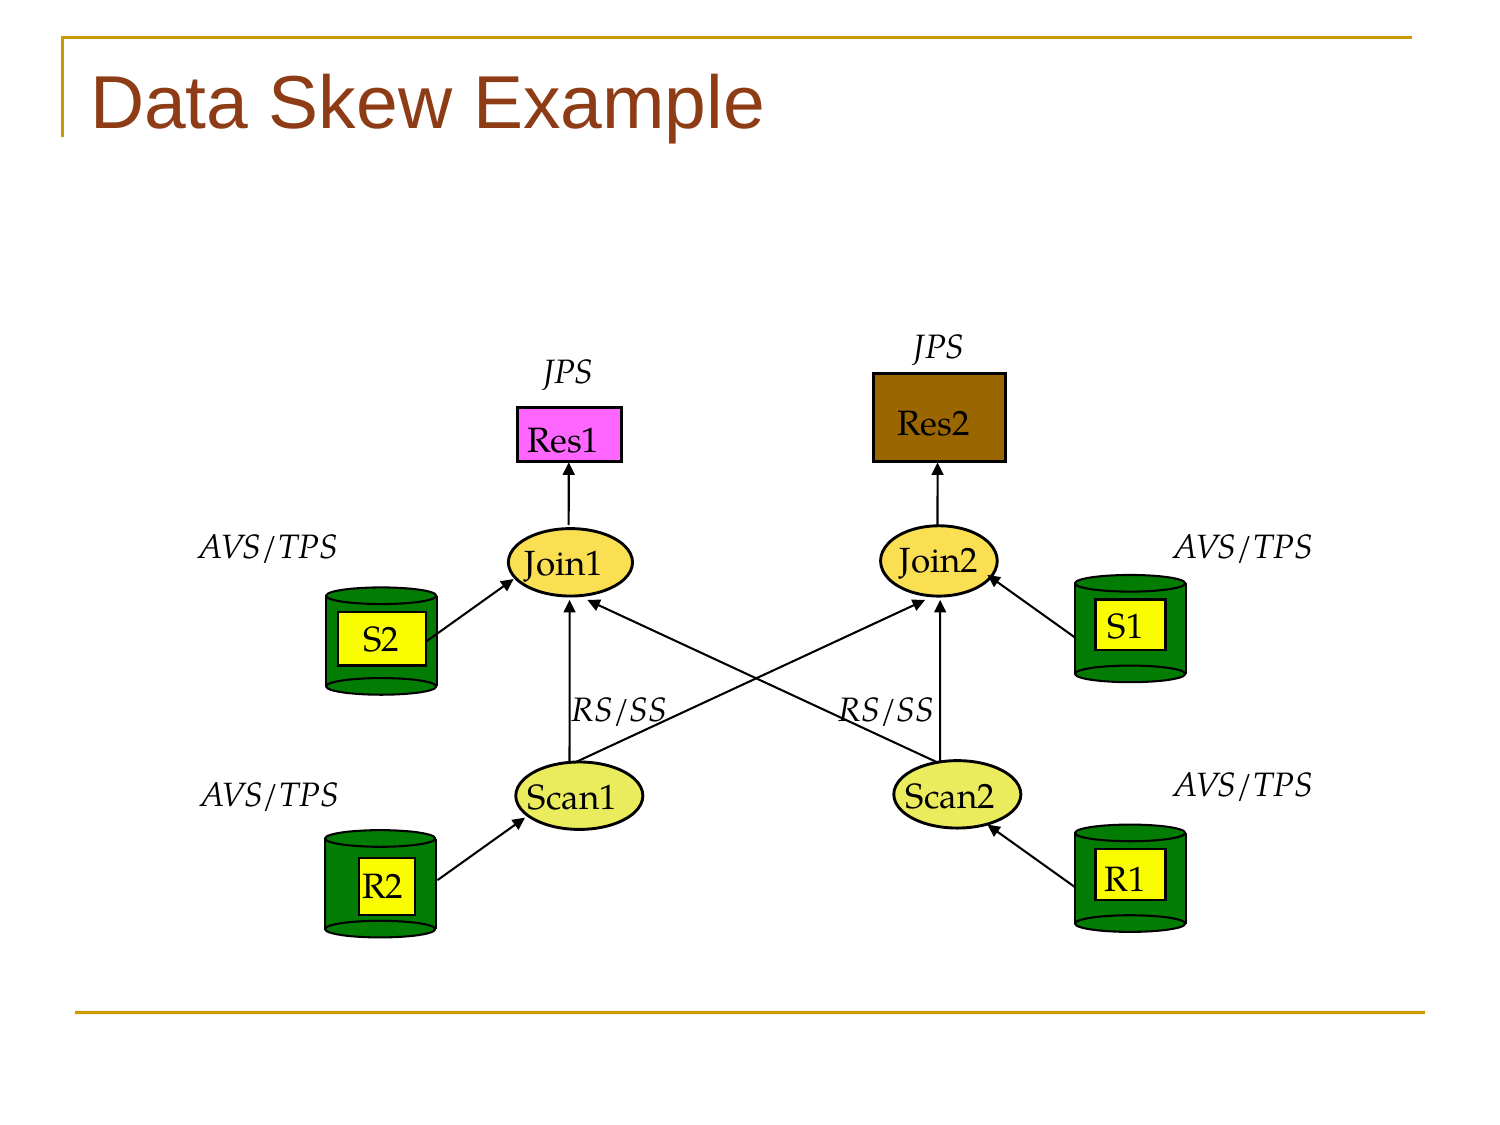

# Data Skew Example
JPS
JPS

 Res2

 Res1

AVS/TPS
AVS/TPS

Join2

Join1

S1

S2
RS/SS
RS/SS

Scan2

Scan1
AVS/TPS
AVS/TPS

R1

R2